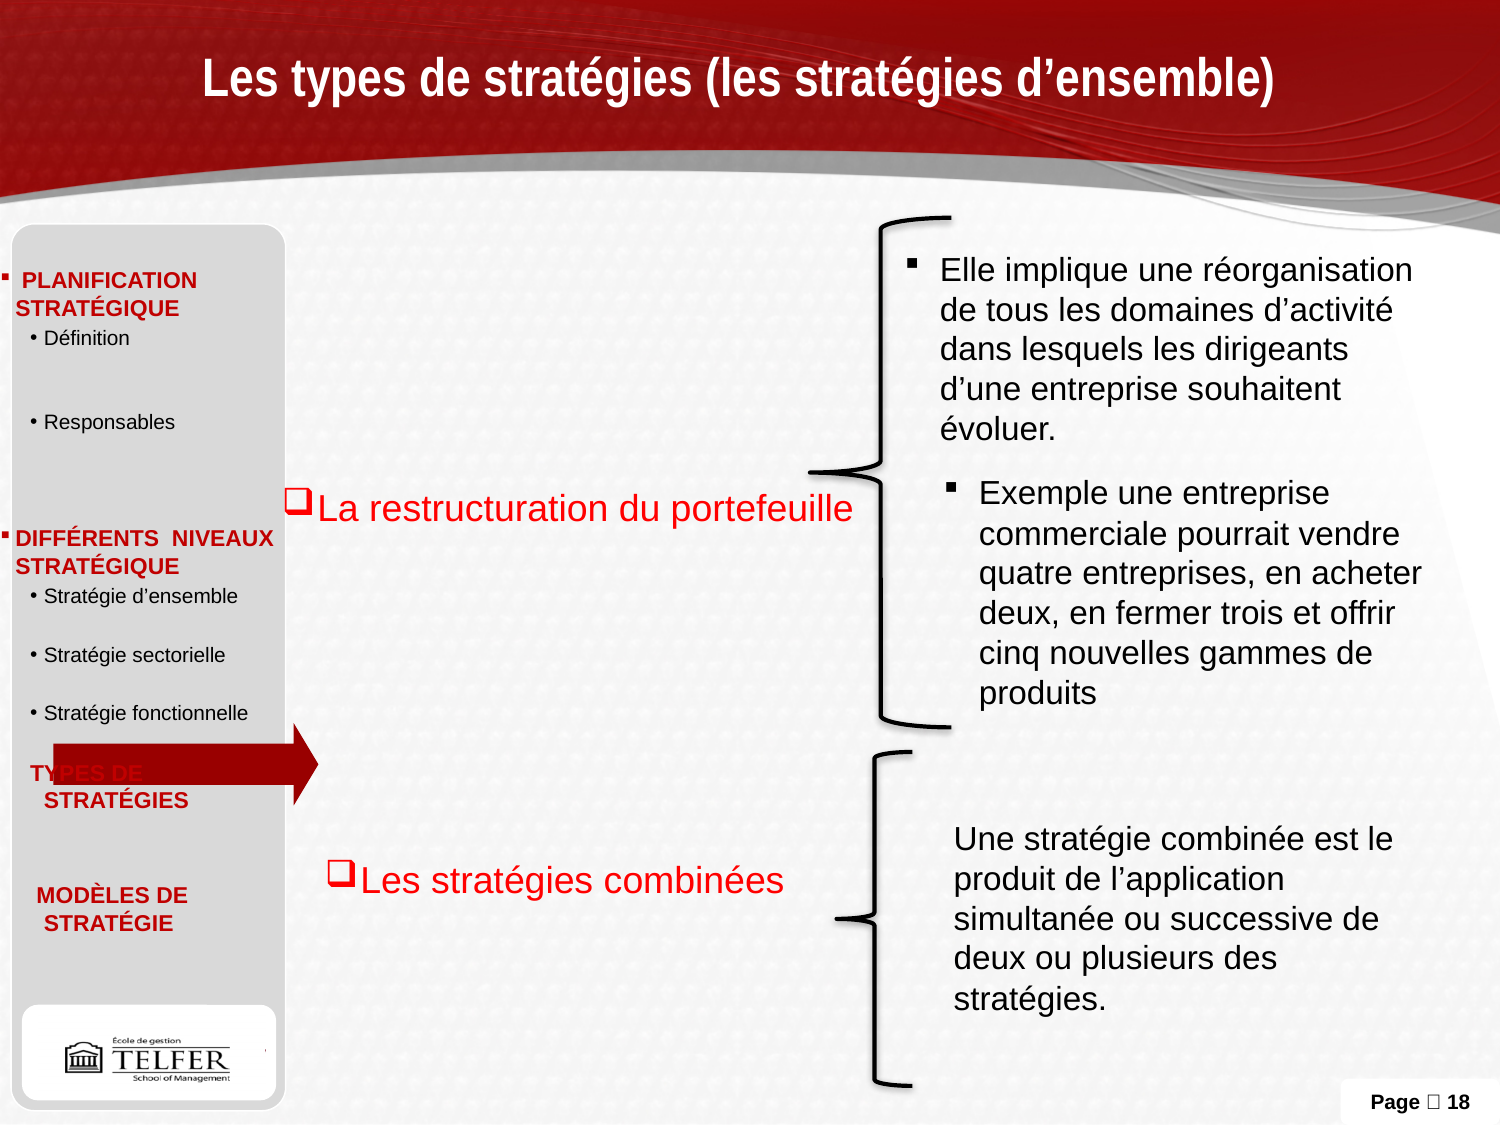

# Les types de stratégies (les stratégies d’ensemble)

 planification stratégique
Définition

Responsables

Différents  niveaux  stratégique
Stratégie d’ensemble

Stratégie sectorielle

Stratégie fonctionnelle

Types de stratégies

 Modèles de stratégie

Elle implique une réorganisation de tous les domaines d’activité dans lesquels les dirigeants d’une entreprise souhaitent évoluer.
Exemple une entreprise commerciale pourrait vendre  quatre entreprises, en acheter deux, en fermer trois et offrir cinq nouvelles gammes de produits
La restructuration du portefeuille

Une stratégie combinée est le produit de l’application simultanée ou successive de deux ou plusieurs des stratégies.
Les stratégies combinées